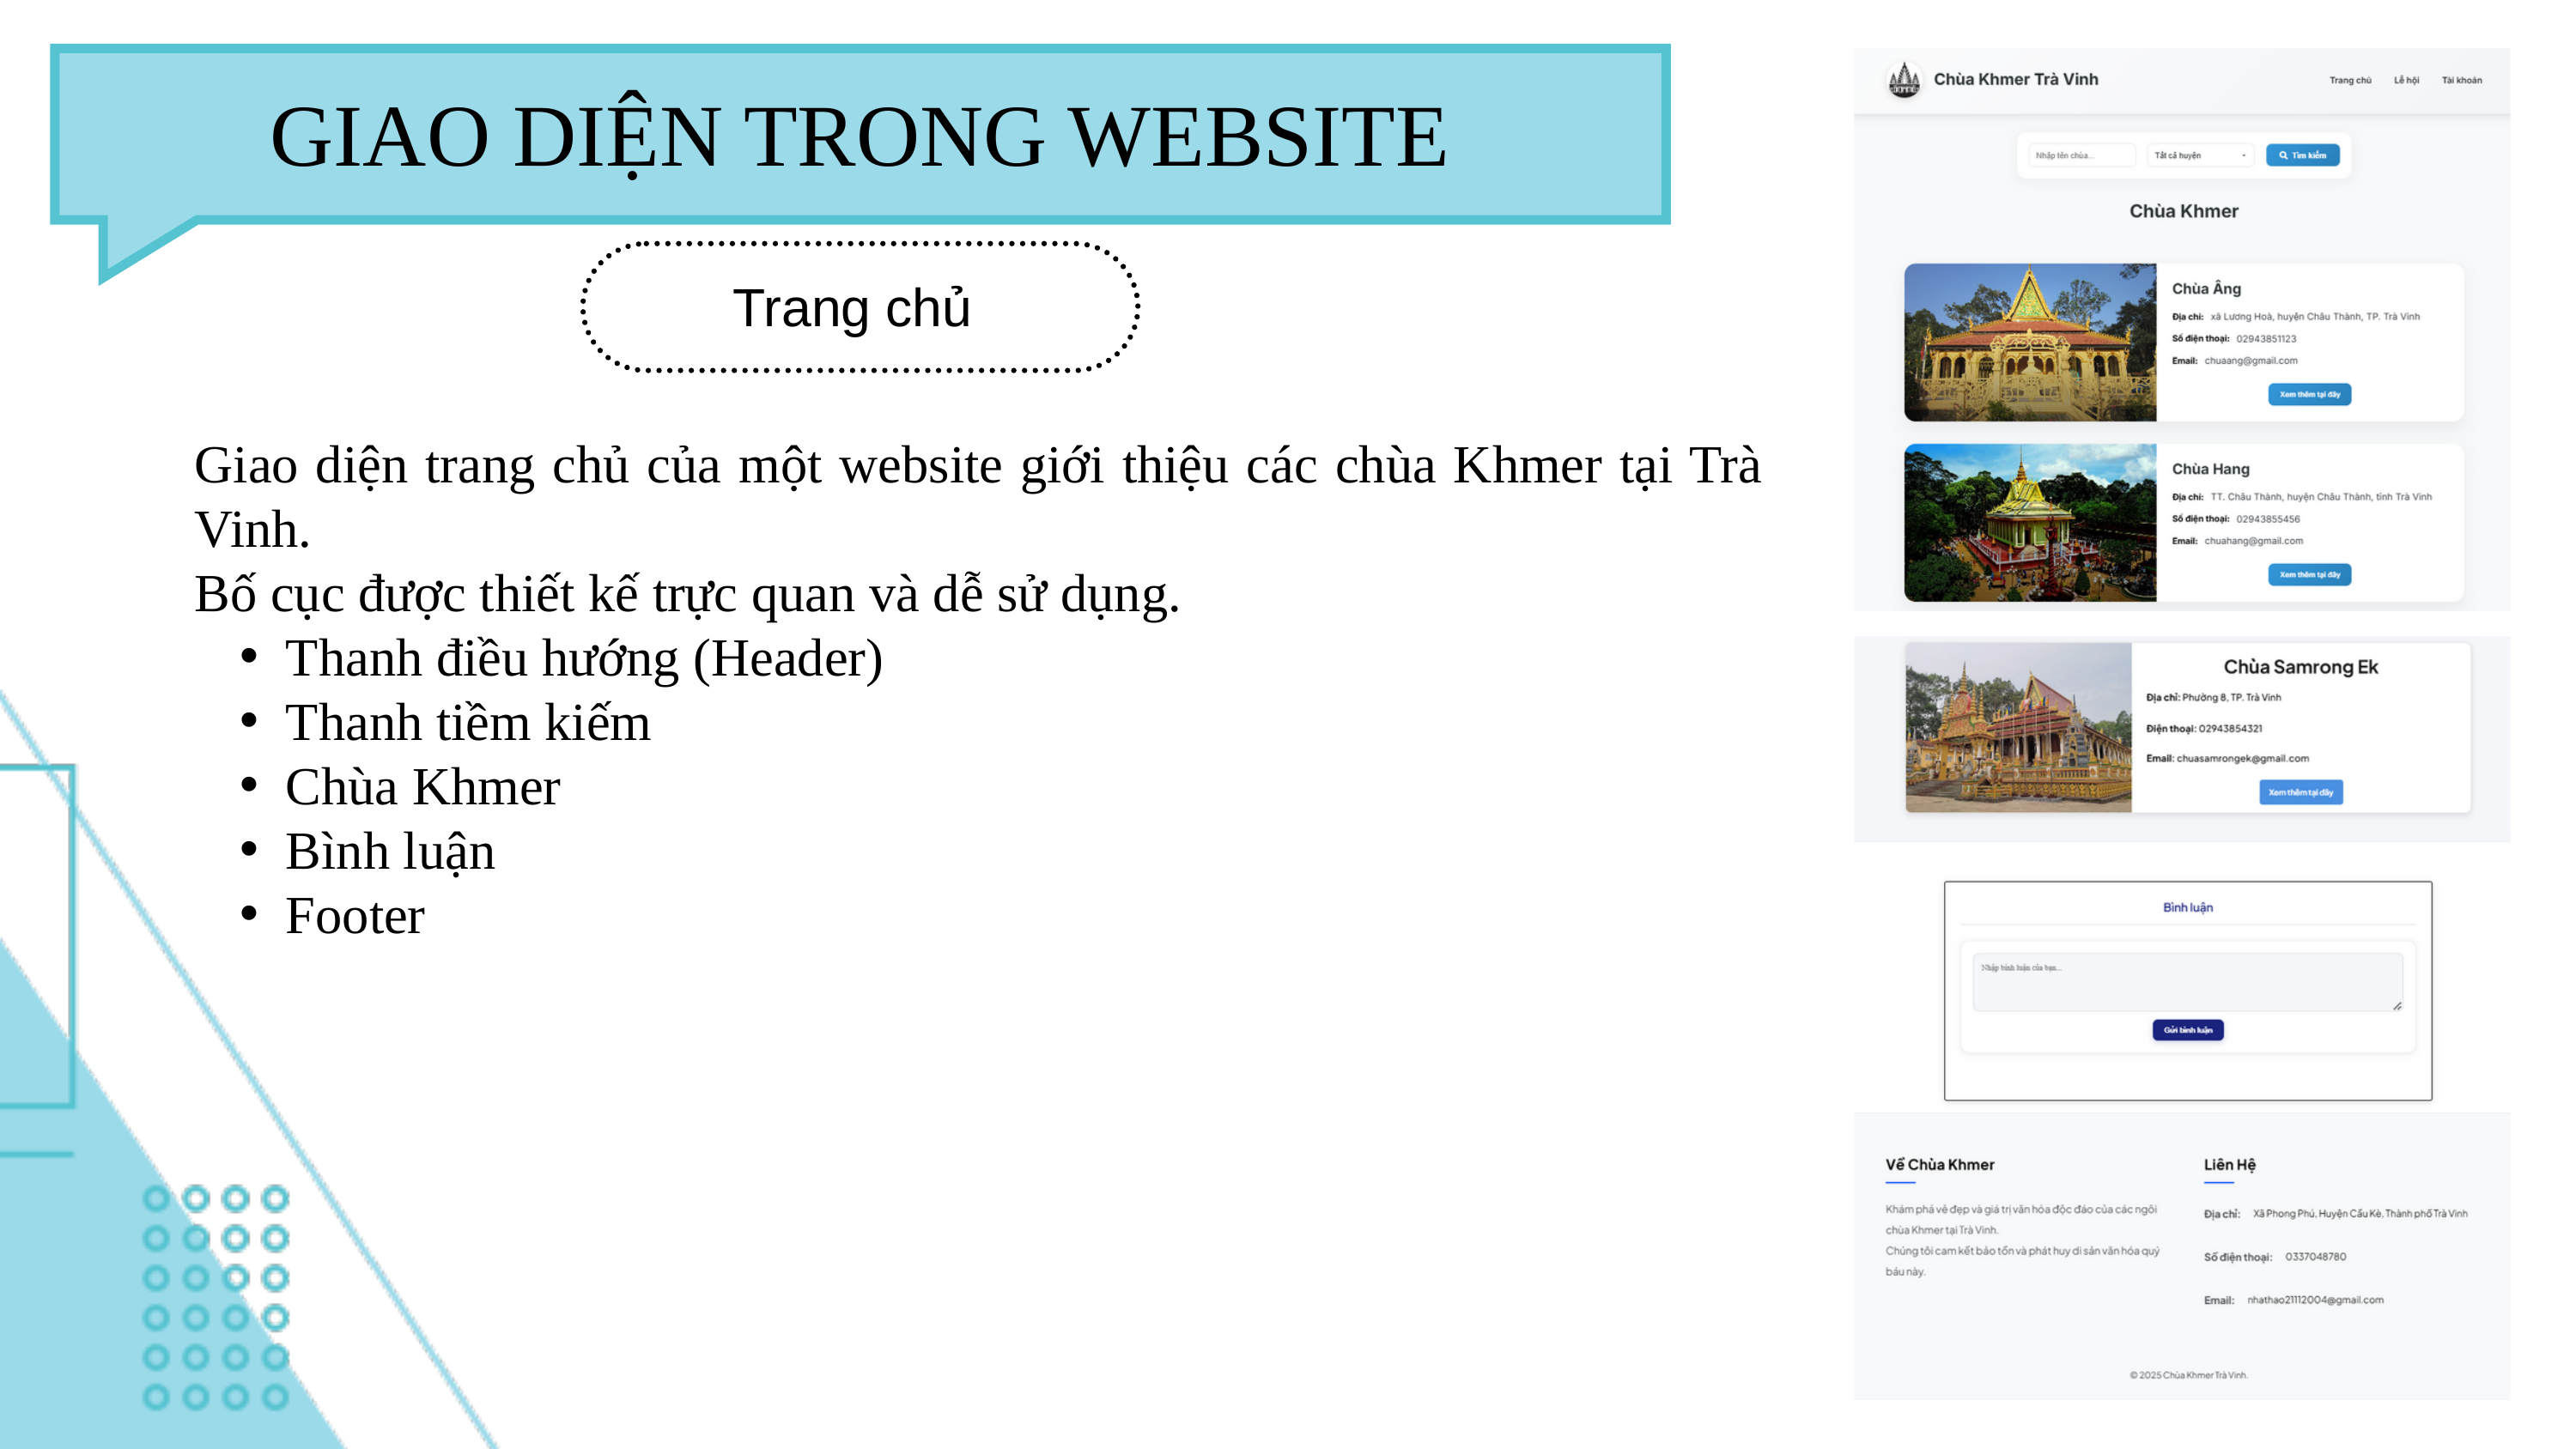

GIAO DIỆN TRONG WEBSITE
Trang chủ

Giao diện trang chủ của một website giới thiệu các chùa Khmer tại Trà Vinh.
Bố cục được thiết kế trực quan và dễ sử dụng.
Thanh điều hướng (Header)
Thanh tiềm kiếm
Chùa Khmer
Bình luận
Footer